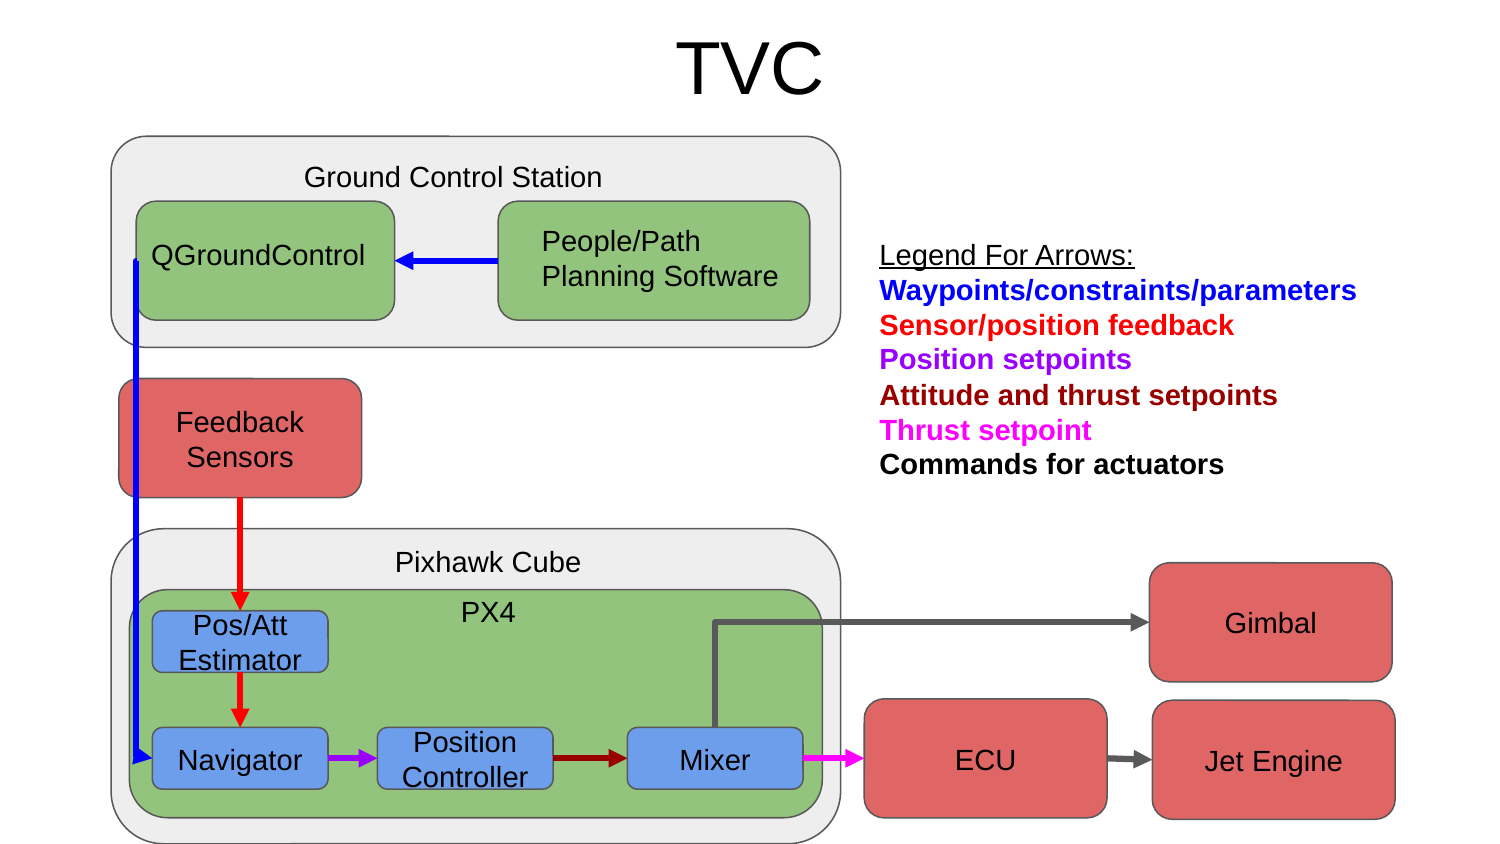

TVC

Ground Control Station

People/Path Planning Software
QGroundControl
Legend For Arrows:
Waypoints/constraints/parameters
Sensor/position feedback
Position setpoints
Attitude and thrust setpoints
Thrust setpoint
Commands for actuators
Feedback Sensors
Pixhawk Cube

Gimbal
PX4

Pos/Att Estimator
ECU
Jet Engine
Navigator
Position Controller
Mixer